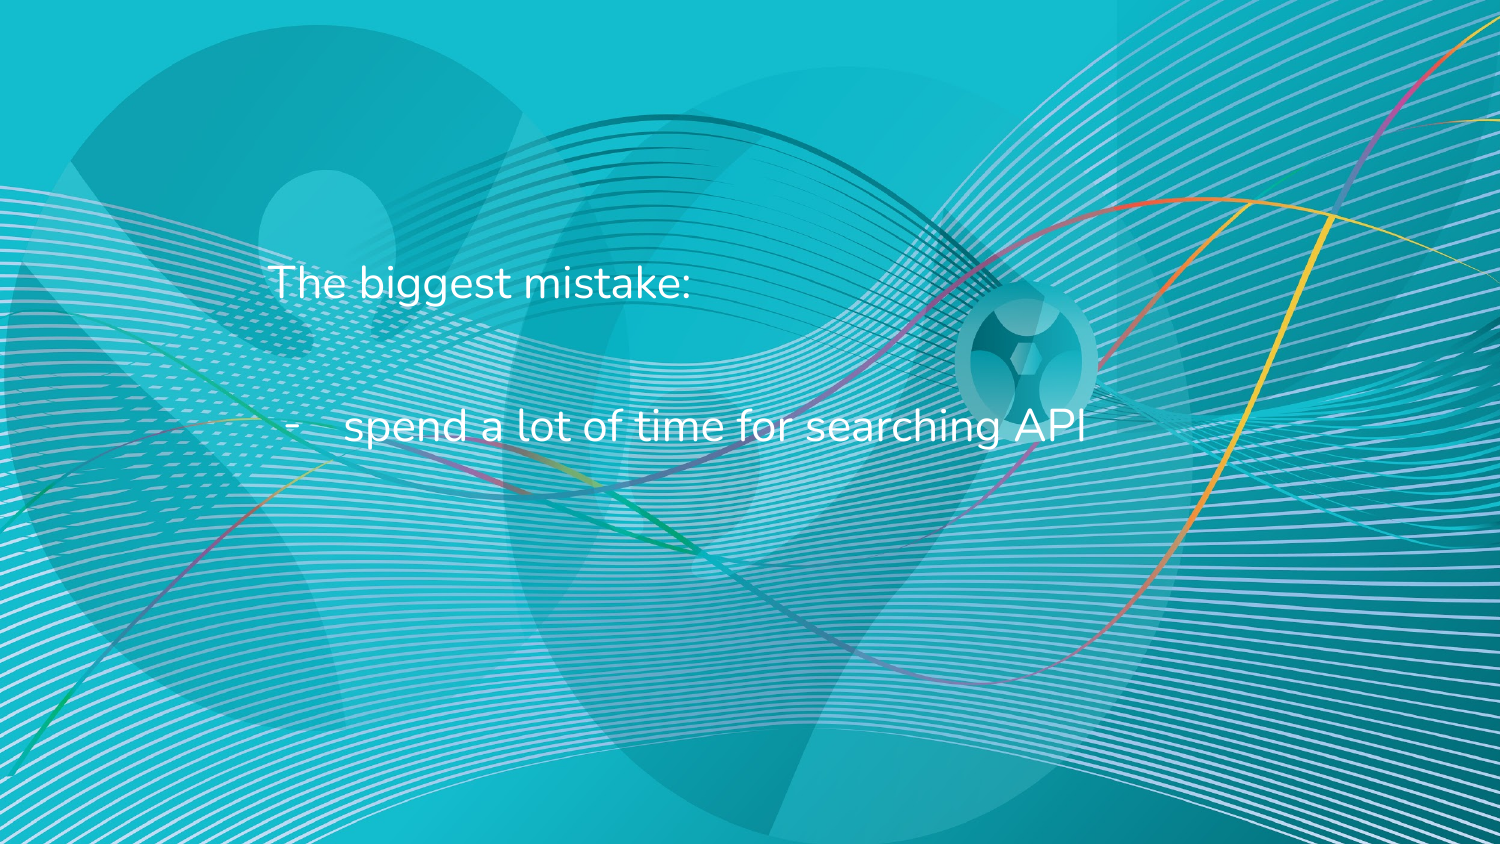

The biggest mistake:
spend a lot of time for searching API